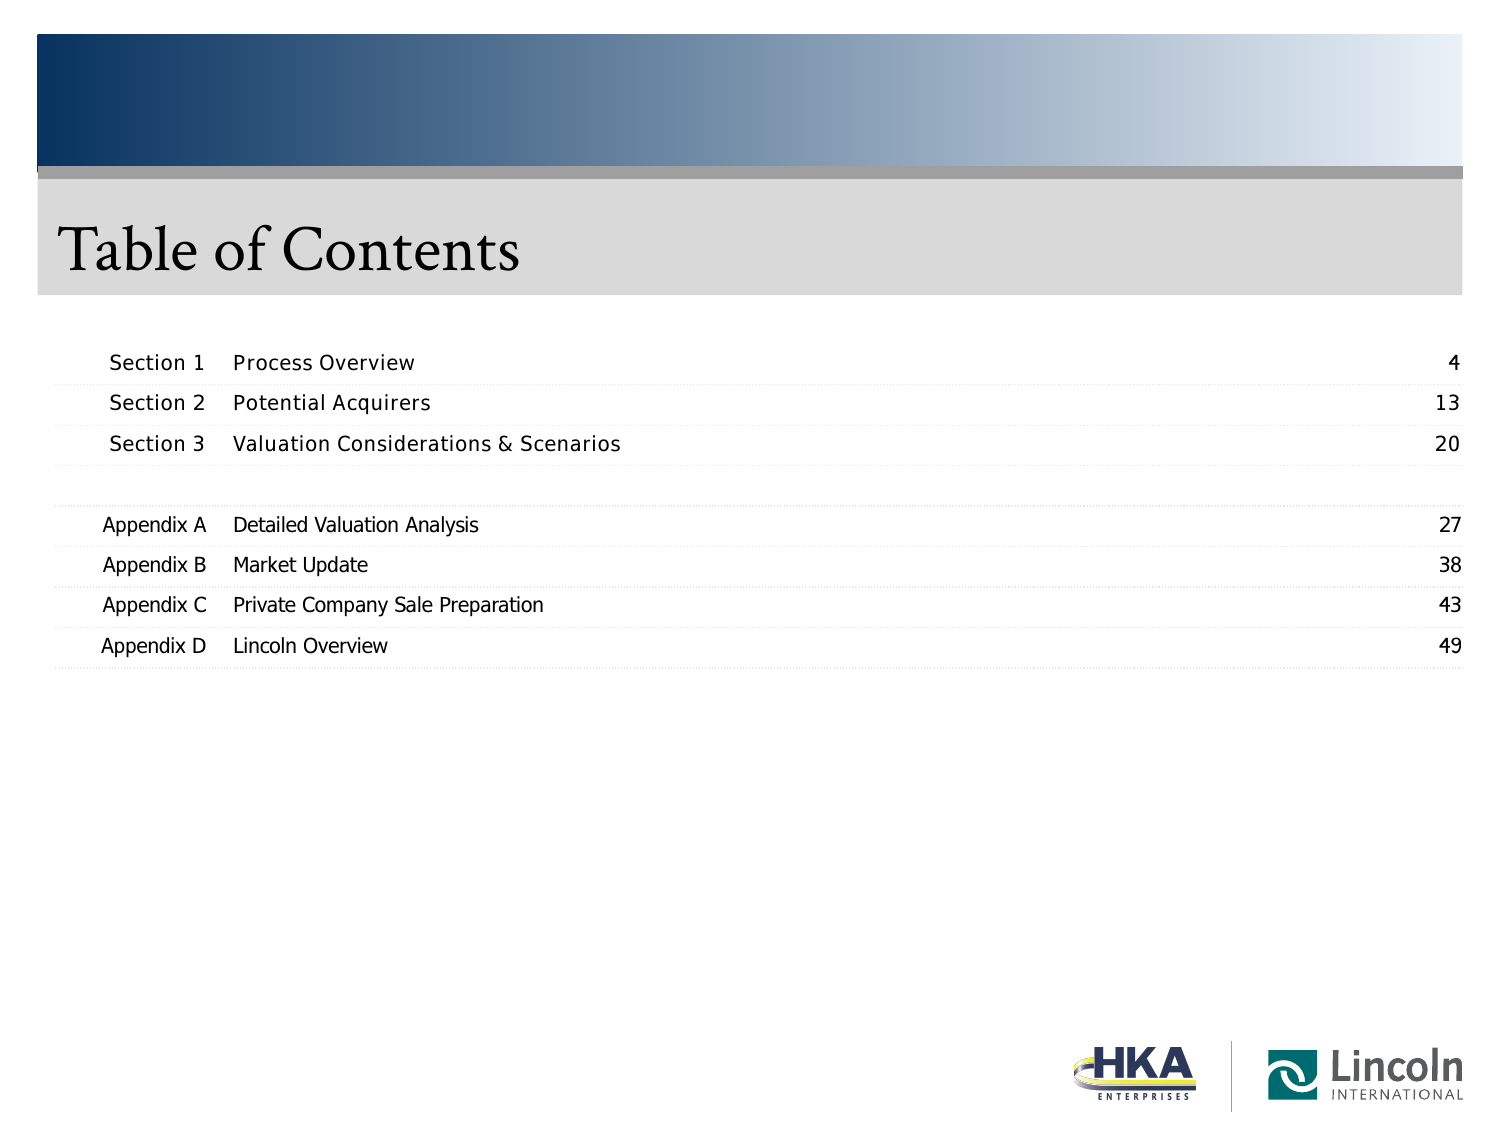

# Table of Contents
| Section 1 | Process Overview | 4 |
| --- | --- | --- |
| Section 2 | Potential Acquirers | 13 |
| Section 3 | Valuation Considerations & Scenarios | 20 |
|  |  |  |
| Appendix A | Detailed Valuation Analysis | 27 |
| Appendix B | Market Update | 38 |
| Appendix C | Private Company Sale Preparation | 43 |
| Appendix D | Lincoln Overview | 49 |
|  |  |  |